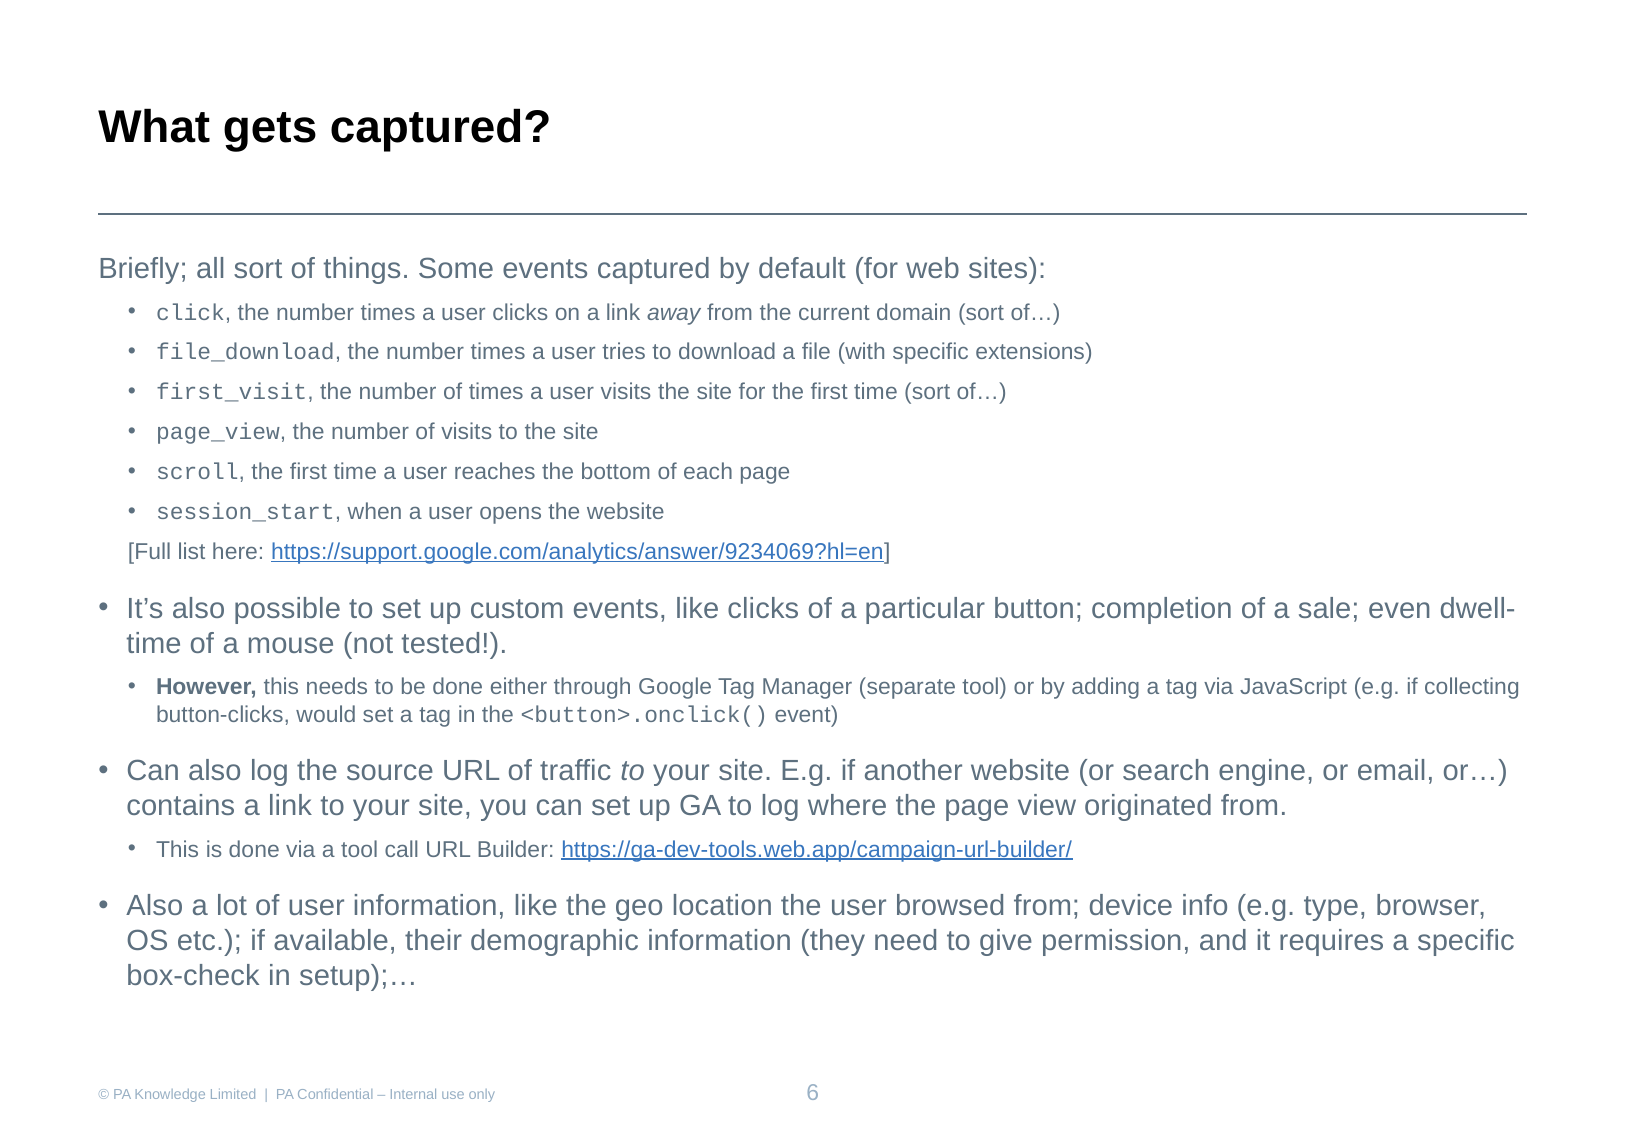

What gets captured?
Briefly; all sort of things. Some events captured by default (for web sites):
click, the number times a user clicks on a link away from the current domain (sort of…)
file_download, the number times a user tries to download a file (with specific extensions)
first_visit, the number of times a user visits the site for the first time (sort of…)
page_view, the number of visits to the site
scroll, the first time a user reaches the bottom of each page
session_start, when a user opens the website
[Full list here: https://support.google.com/analytics/answer/9234069?hl=en]
It’s also possible to set up custom events, like clicks of a particular button; completion of a sale; even dwell-time of a mouse (not tested!).
However, this needs to be done either through Google Tag Manager (separate tool) or by adding a tag via JavaScript (e.g. if collecting button-clicks, would set a tag in the <button>.onclick() event)
Can also log the source URL of traffic to your site. E.g. if another website (or search engine, or email, or…) contains a link to your site, you can set up GA to log where the page view originated from.
This is done via a tool call URL Builder: https://ga-dev-tools.web.app/campaign-url-builder/
Also a lot of user information, like the geo location the user browsed from; device info (e.g. type, browser, OS etc.); if available, their demographic information (they need to give permission, and it requires a specific box-check in setup);…